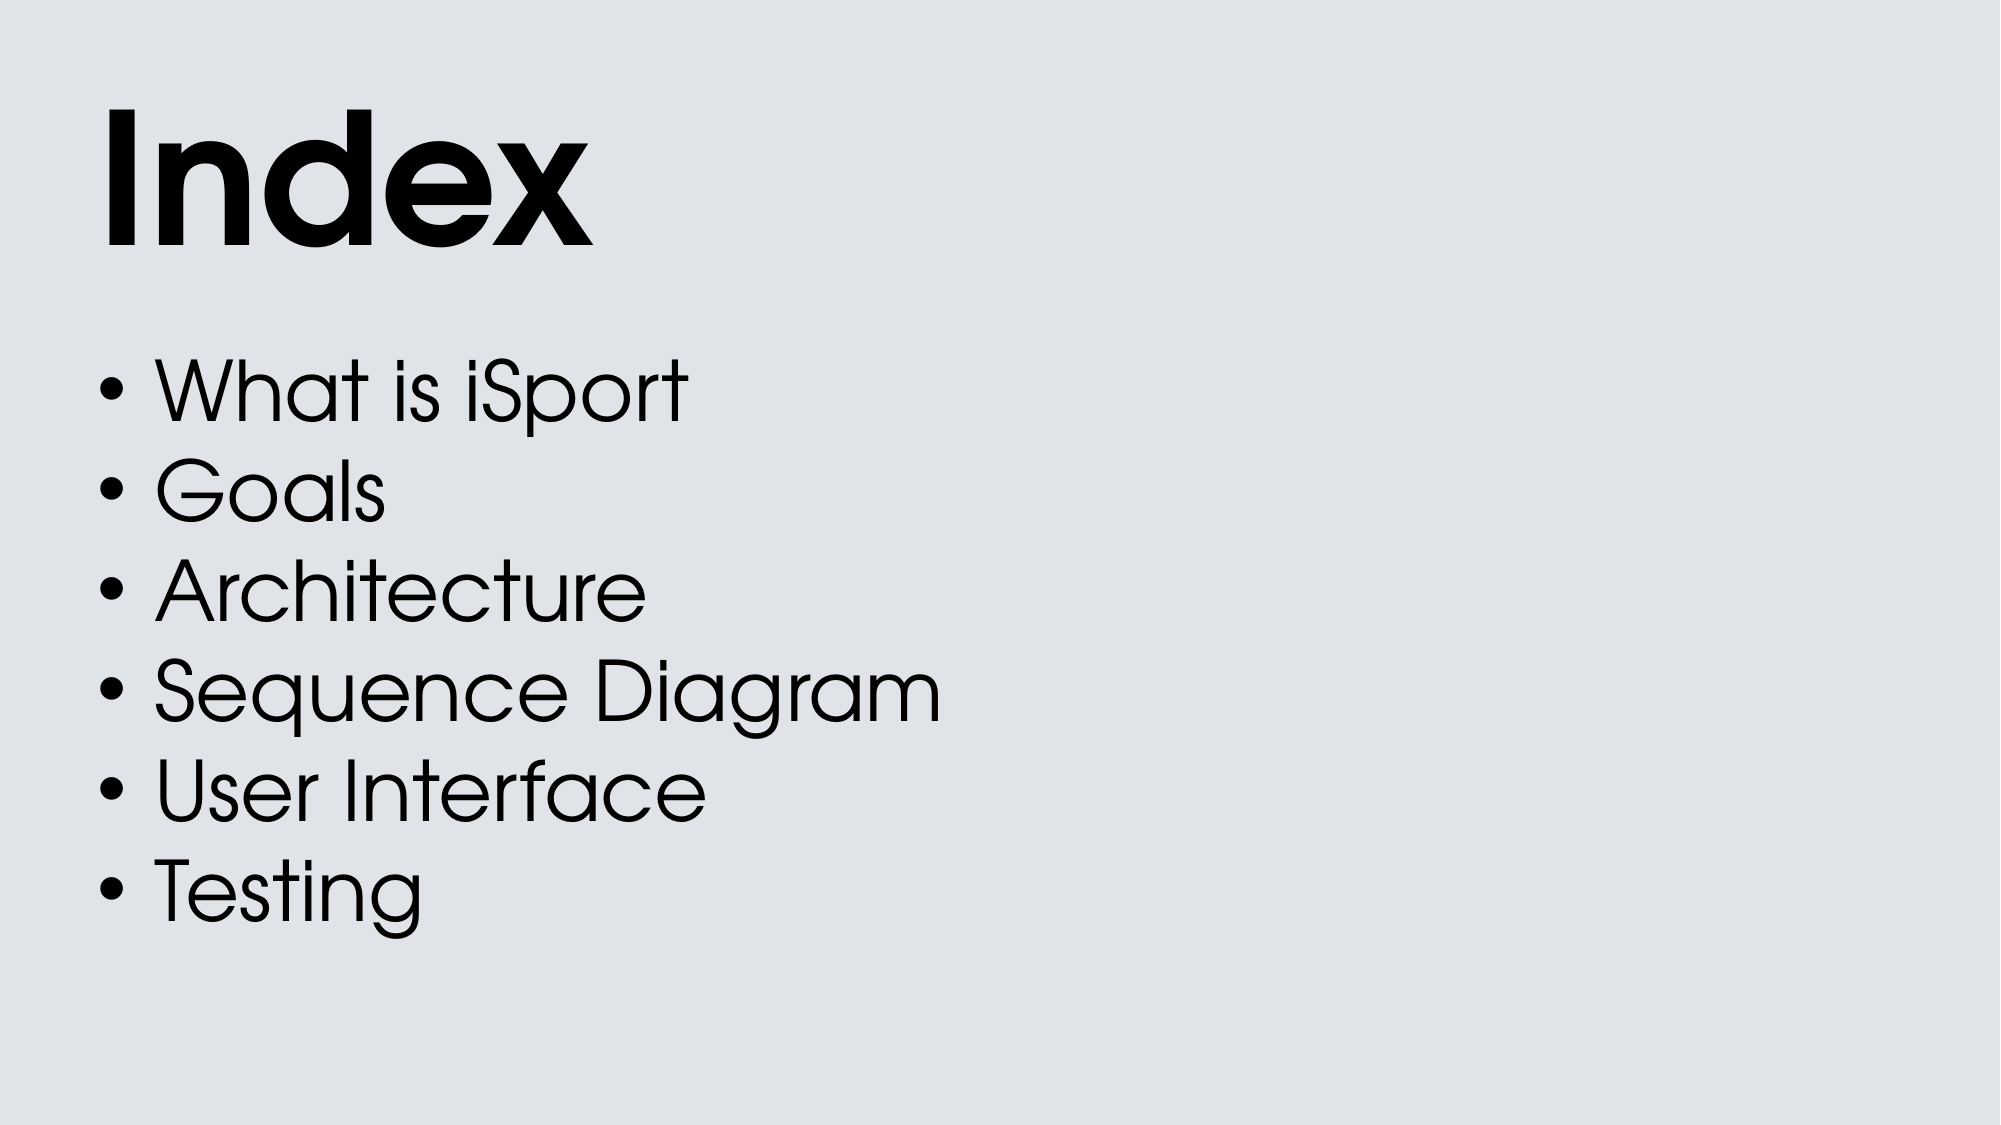

Index
What is iSport
Goals
Architecture
Sequence Diagram
User Interface
Testing